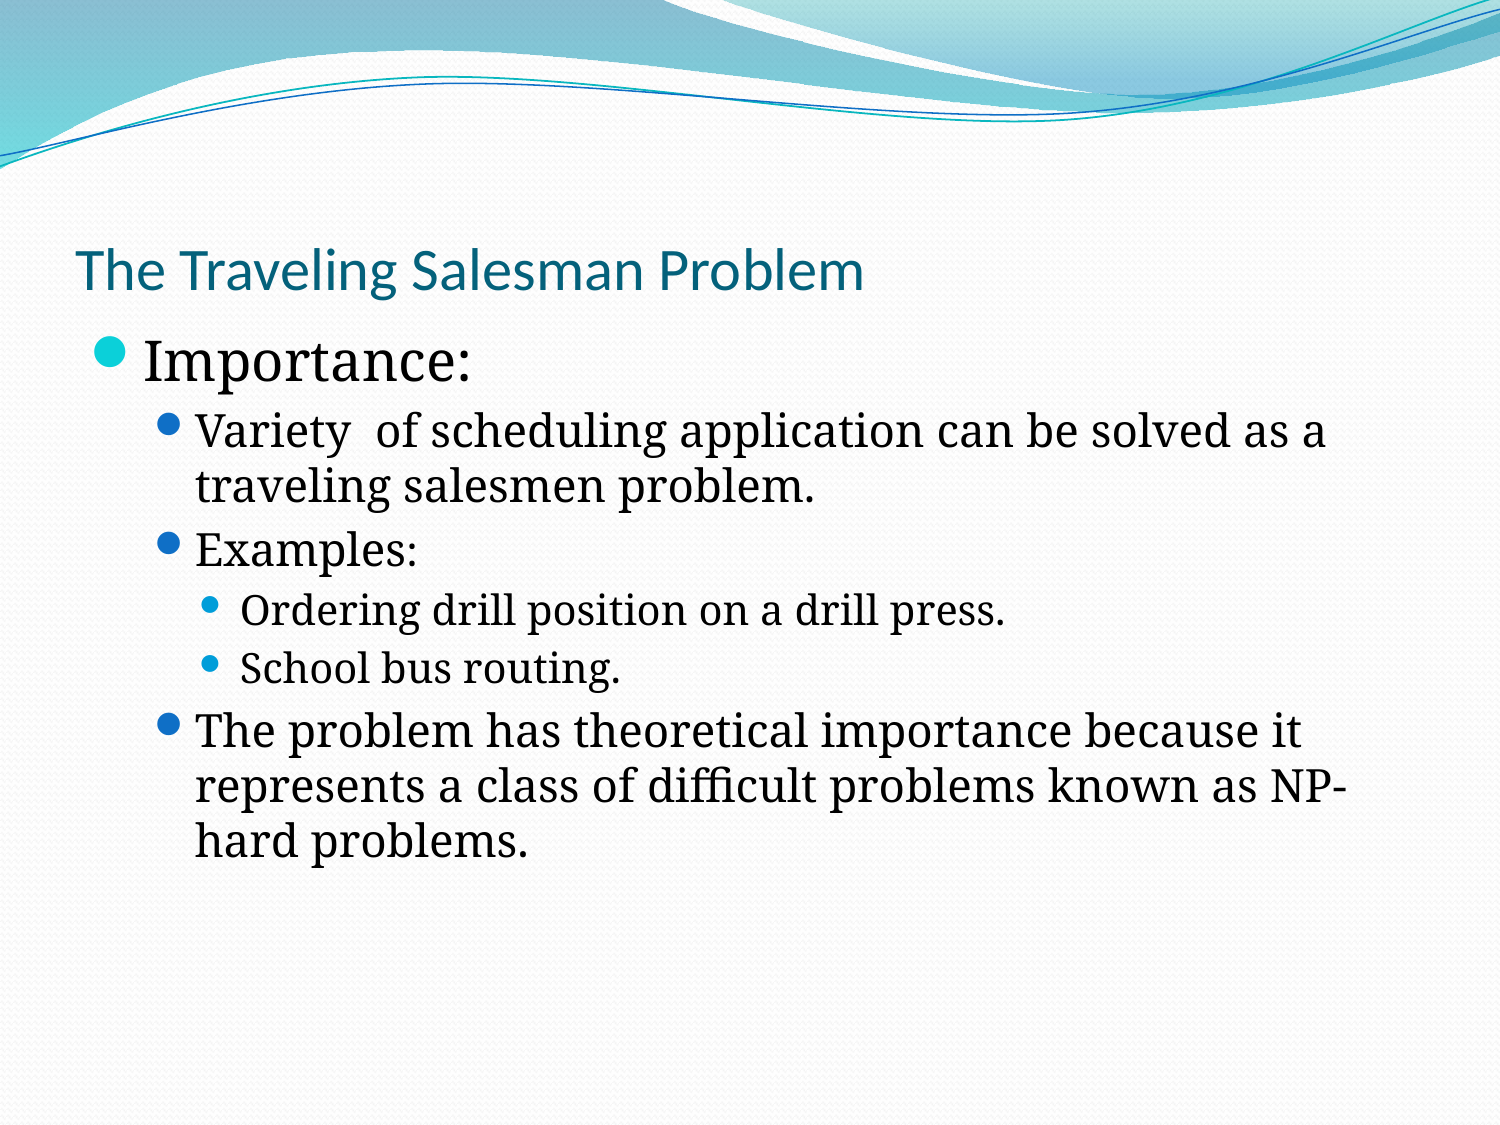

# The Traveling Salesman Problem
Importance:
Variety  of scheduling application can be solved as a
traveling salesmen problem.
Examples:
Ordering drill position on a drill press.
School bus routing.
The problem has theoretical importance because it
represents a class of difficult problems known as NP-hard problems.